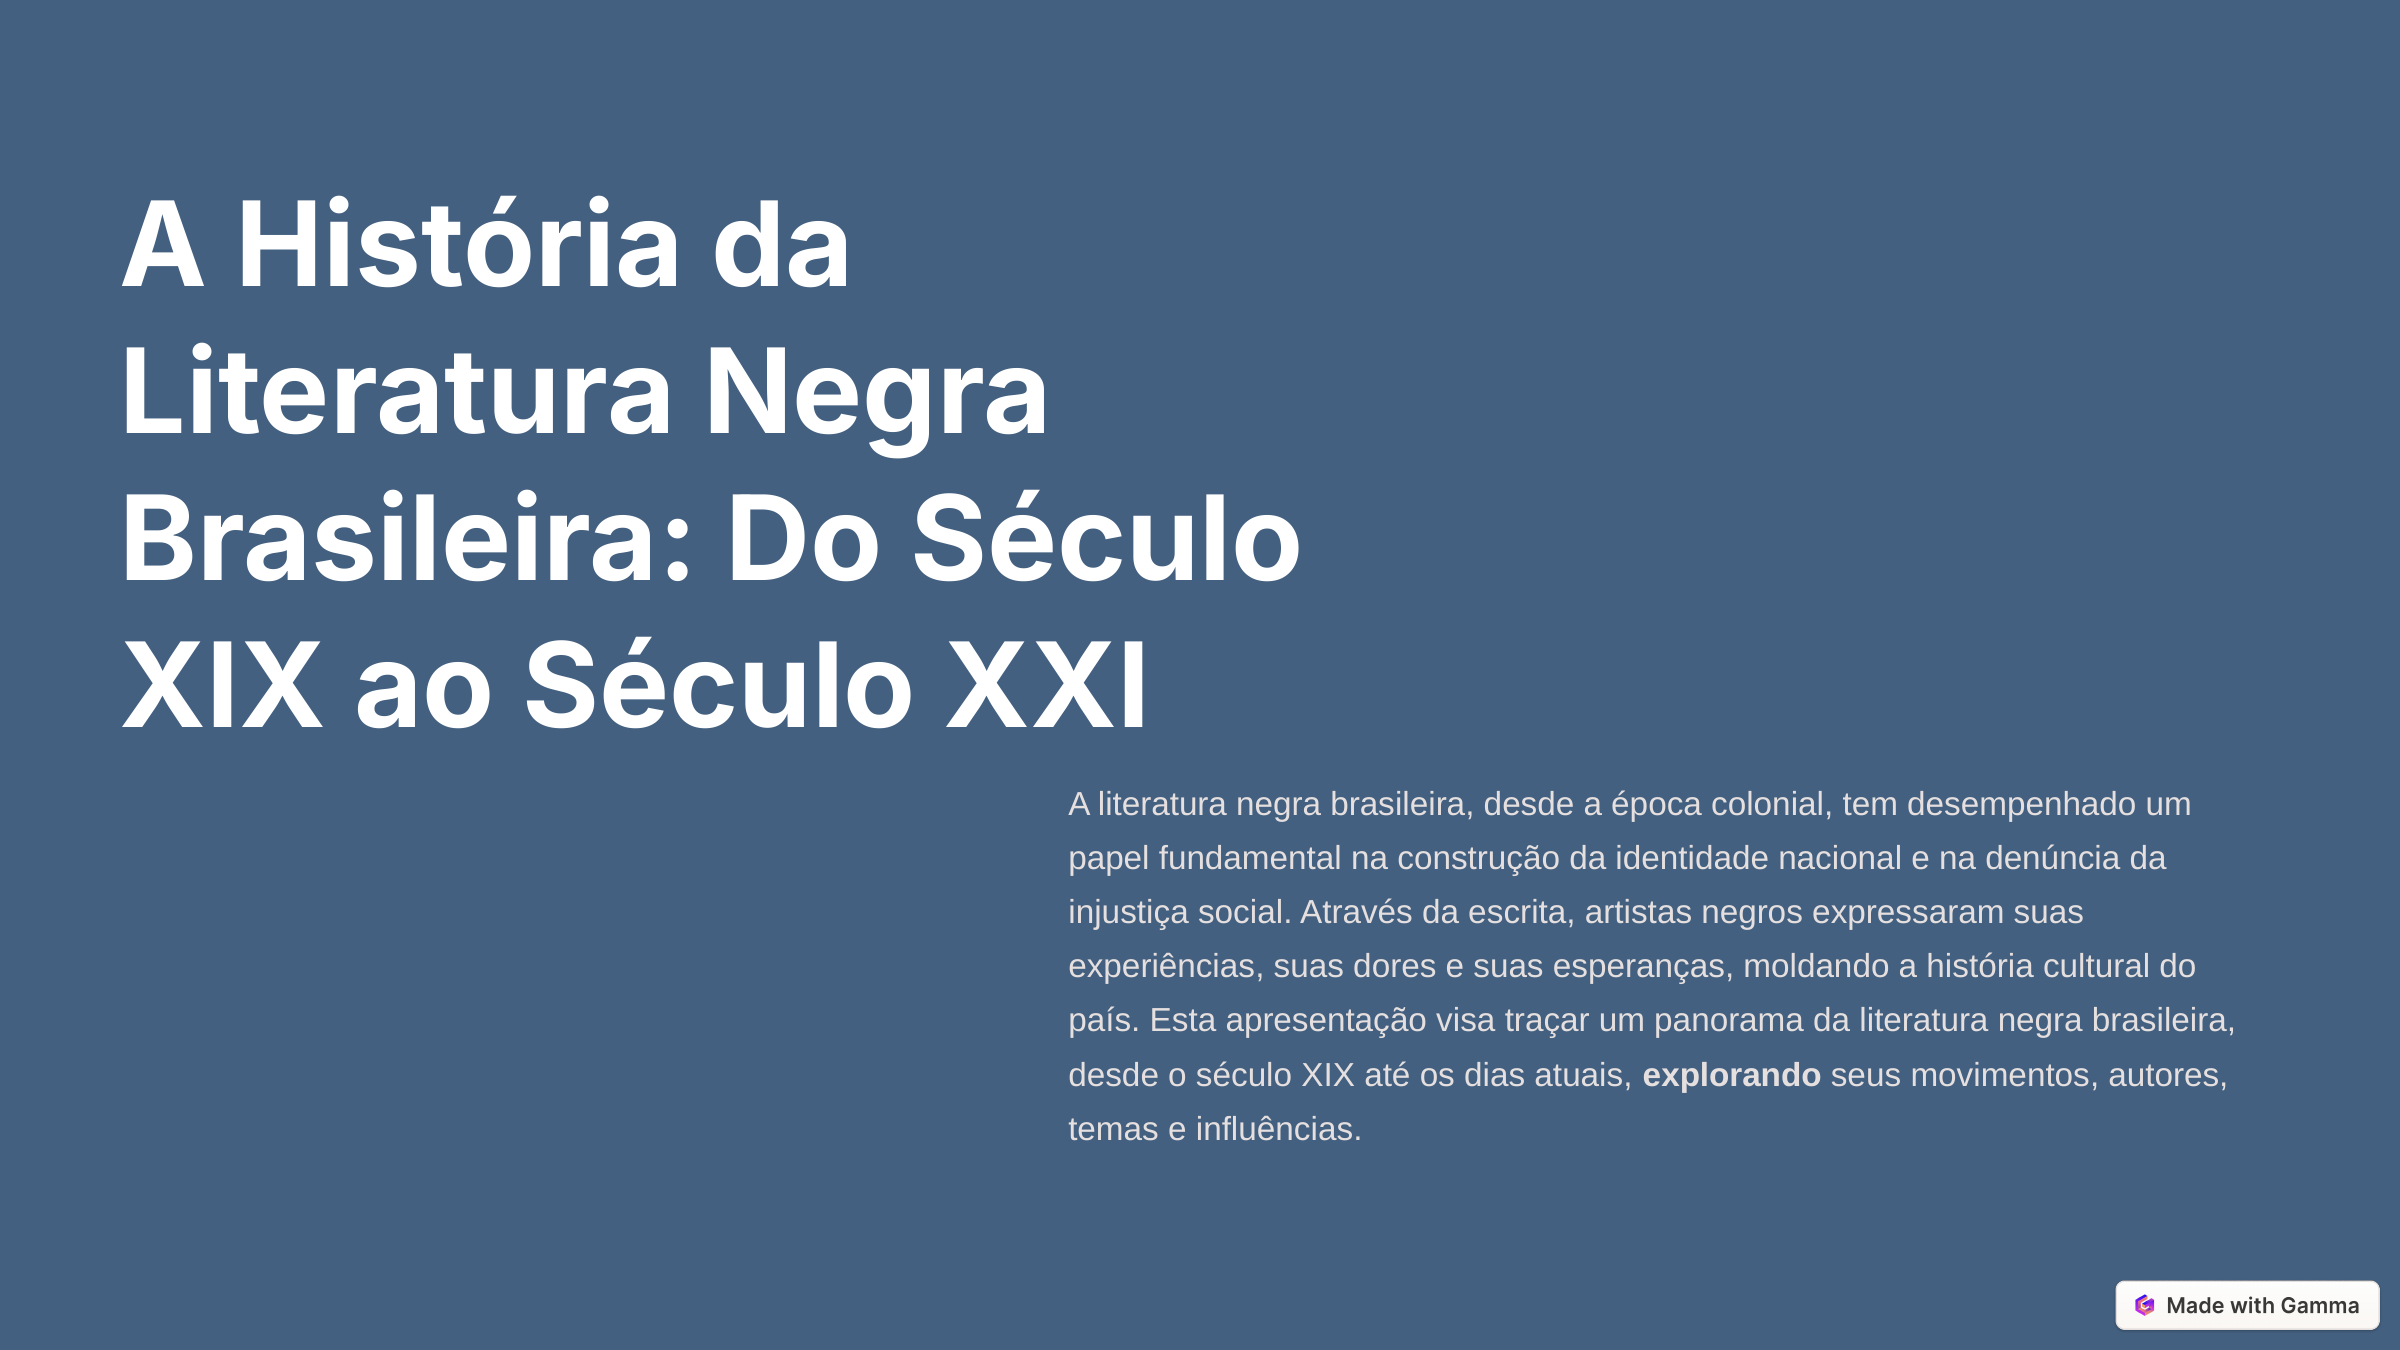

A História da Literatura Negra Brasileira: Do Século XIX ao Século XXI
A literatura negra brasileira, desde a época colonial, tem desempenhado um papel fundamental na construção da identidade nacional e na denúncia da injustiça social. Através da escrita, artistas negros expressaram suas experiências, suas dores e suas esperanças, moldando a história cultural do país. Esta apresentação visa traçar um panorama da literatura negra brasileira, desde o século XIX até os dias atuais, explorando seus movimentos, autores, temas e influências.